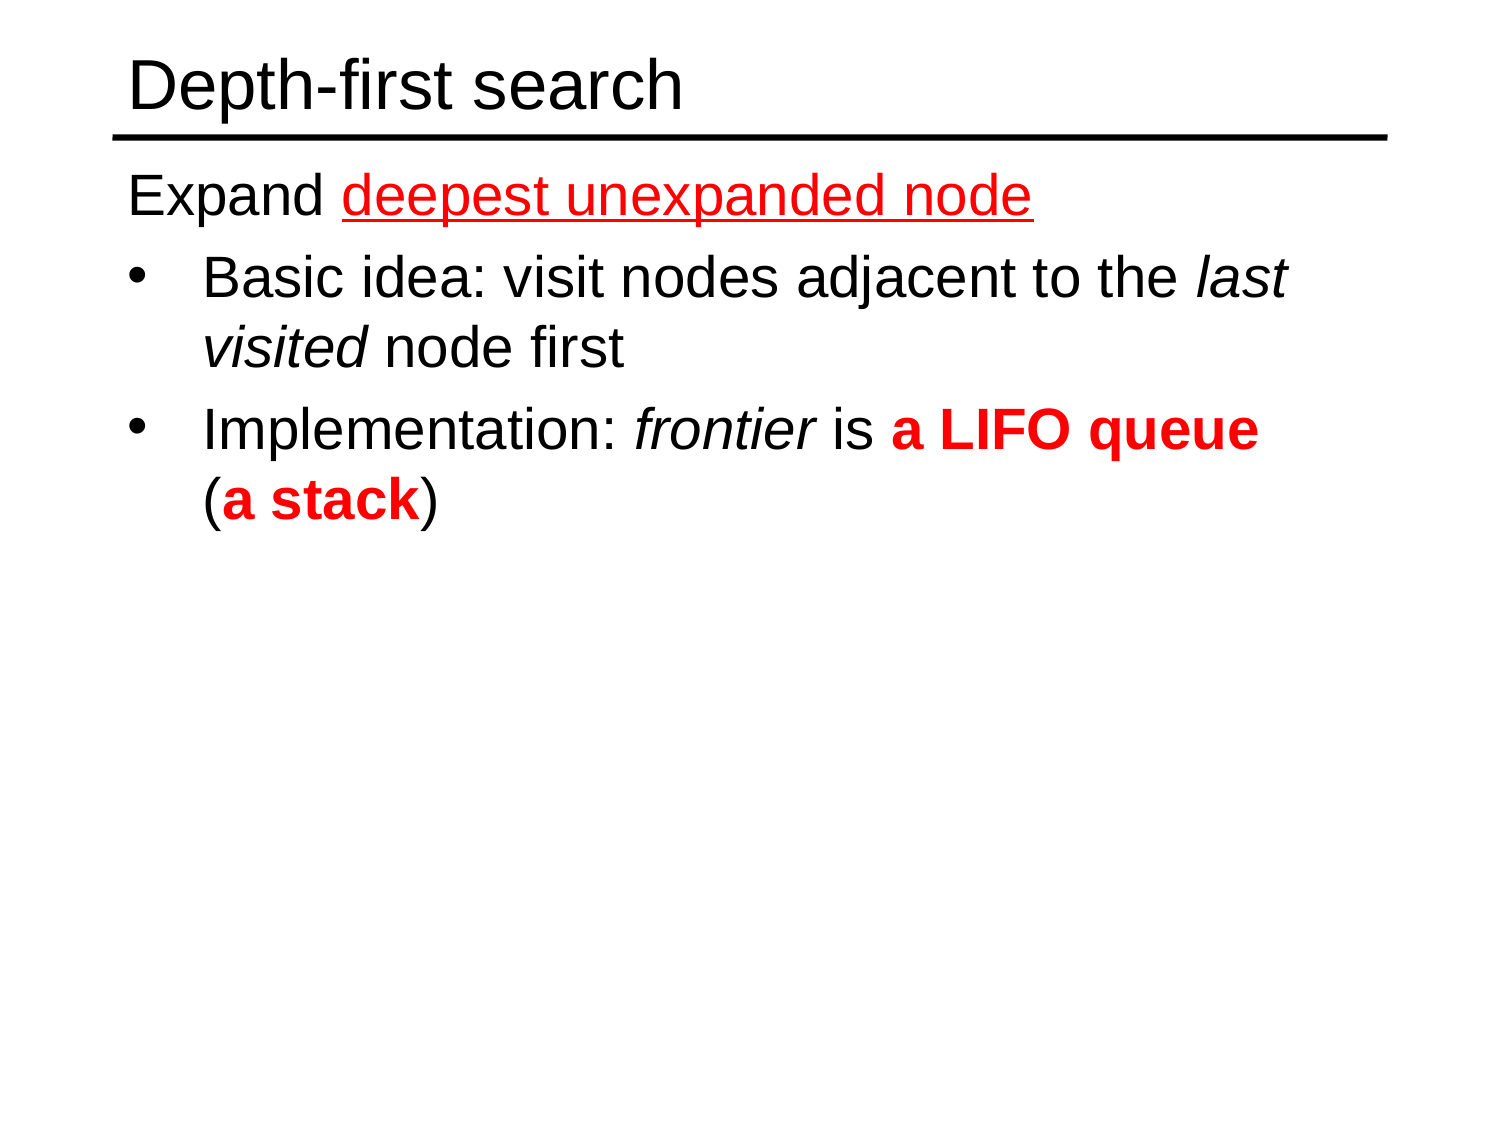

# Depth-first search
Expand deepest unexpanded node
Basic idea: visit nodes adjacent to the last visited node first
Implementation: frontier is a LIFO queue (a stack)